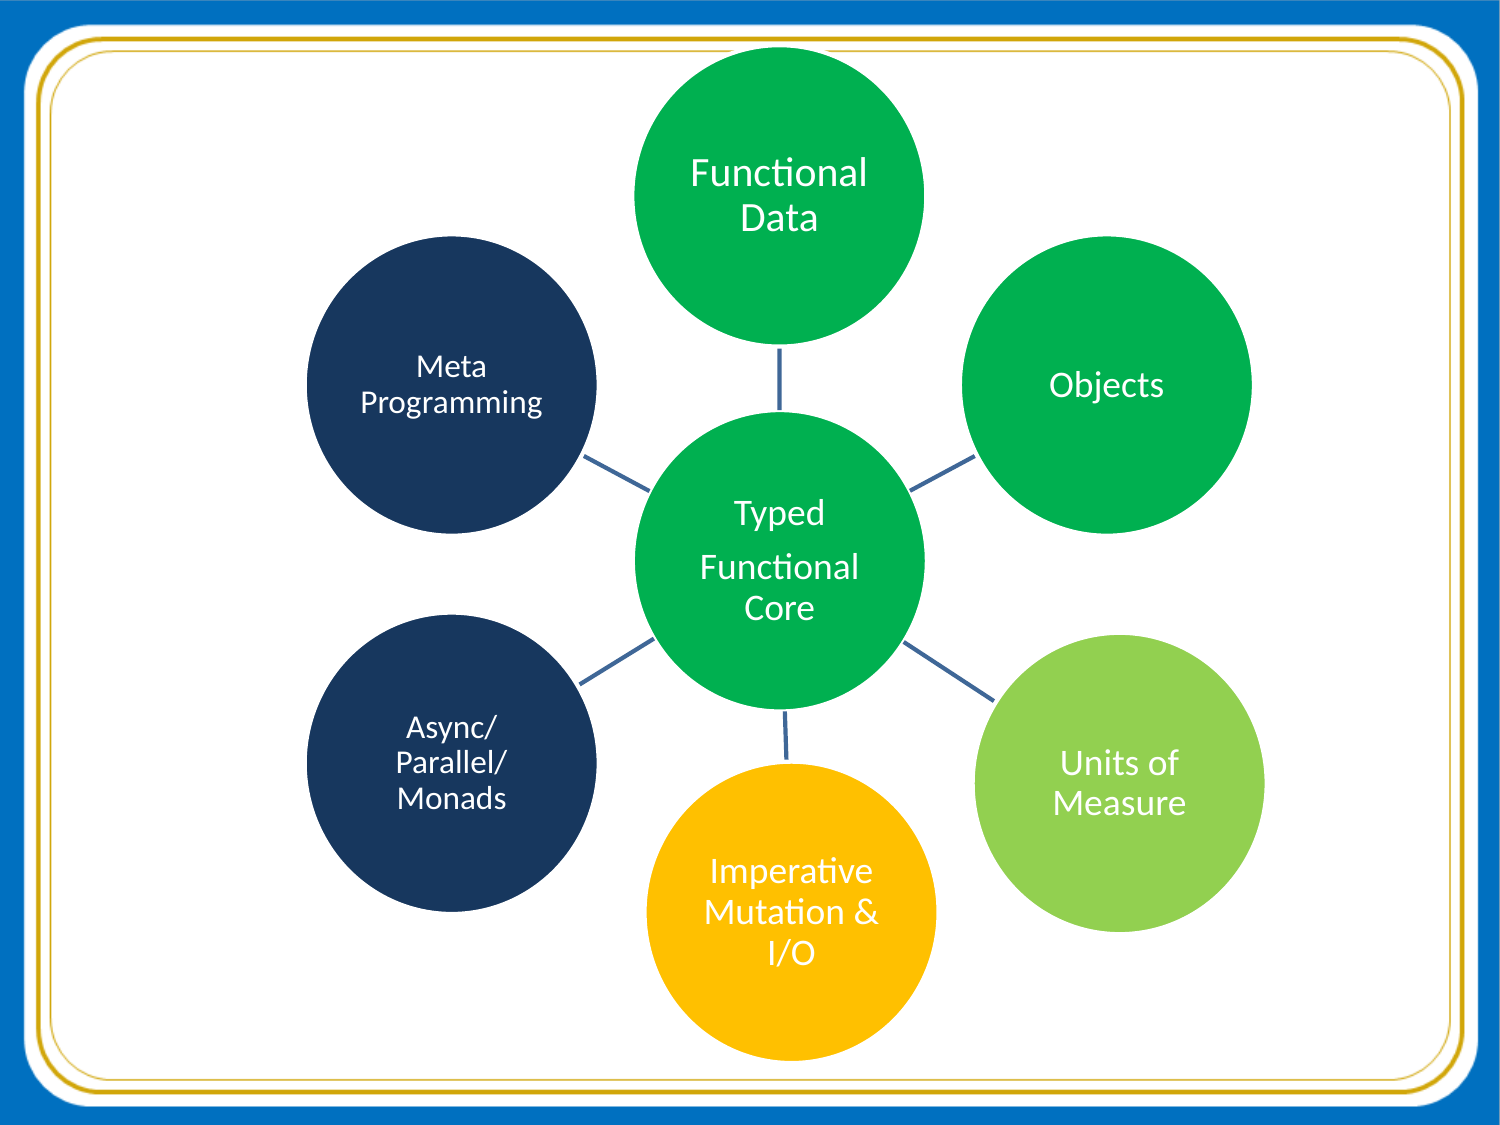

#
Typed
Functional Core

Functional Data

Objects

Units of Measure

Imperative Mutation & I/O

Async/Parallel/Monads

Meta Programming